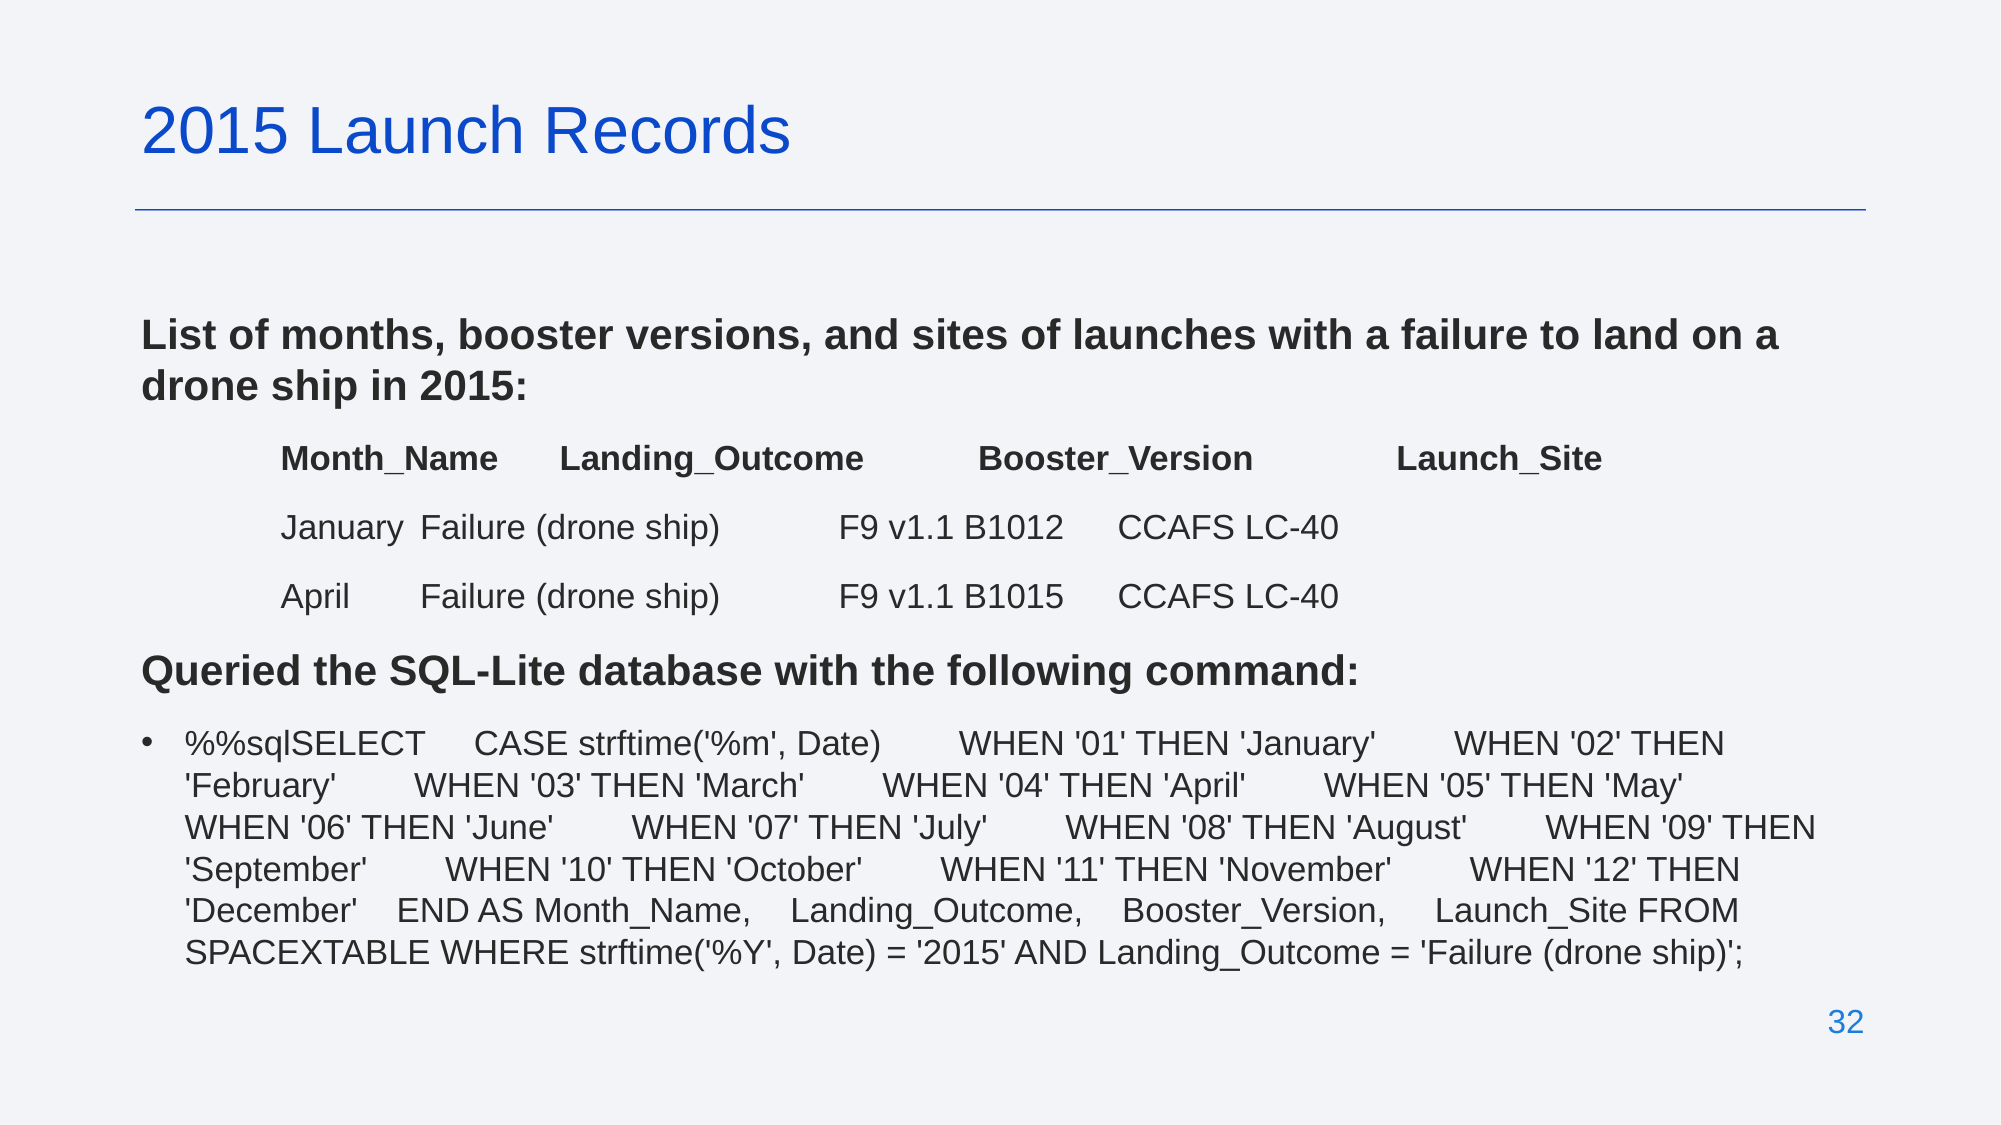

2015 Launch Records
List of months, booster versions, and sites of launches with a failure to land on a drone ship in 2015:
	Month_Name 	Landing_Outcome 	Booster_Version 	Launch_Site
	January 		Failure (drone ship) 	F9 v1.1 B1012 	CCAFS LC-40
	April 		Failure (drone ship) 	F9 v1.1 B1015 	CCAFS LC-40
Queried the SQL-Lite database with the following command:
%%sqlSELECT     CASE strftime('%m', Date)        WHEN '01' THEN 'January'        WHEN '02' THEN 'February'        WHEN '03' THEN 'March'        WHEN '04' THEN 'April'        WHEN '05' THEN 'May'        WHEN '06' THEN 'June'        WHEN '07' THEN 'July'        WHEN '08' THEN 'August'        WHEN '09' THEN 'September'        WHEN '10' THEN 'October'        WHEN '11' THEN 'November'        WHEN '12' THEN 'December'    END AS Month_Name,    Landing_Outcome,    Booster_Version,     Launch_Site FROM SPACEXTABLE WHERE strftime('%Y', Date) = '2015' AND Landing_Outcome = 'Failure (drone ship)';
32